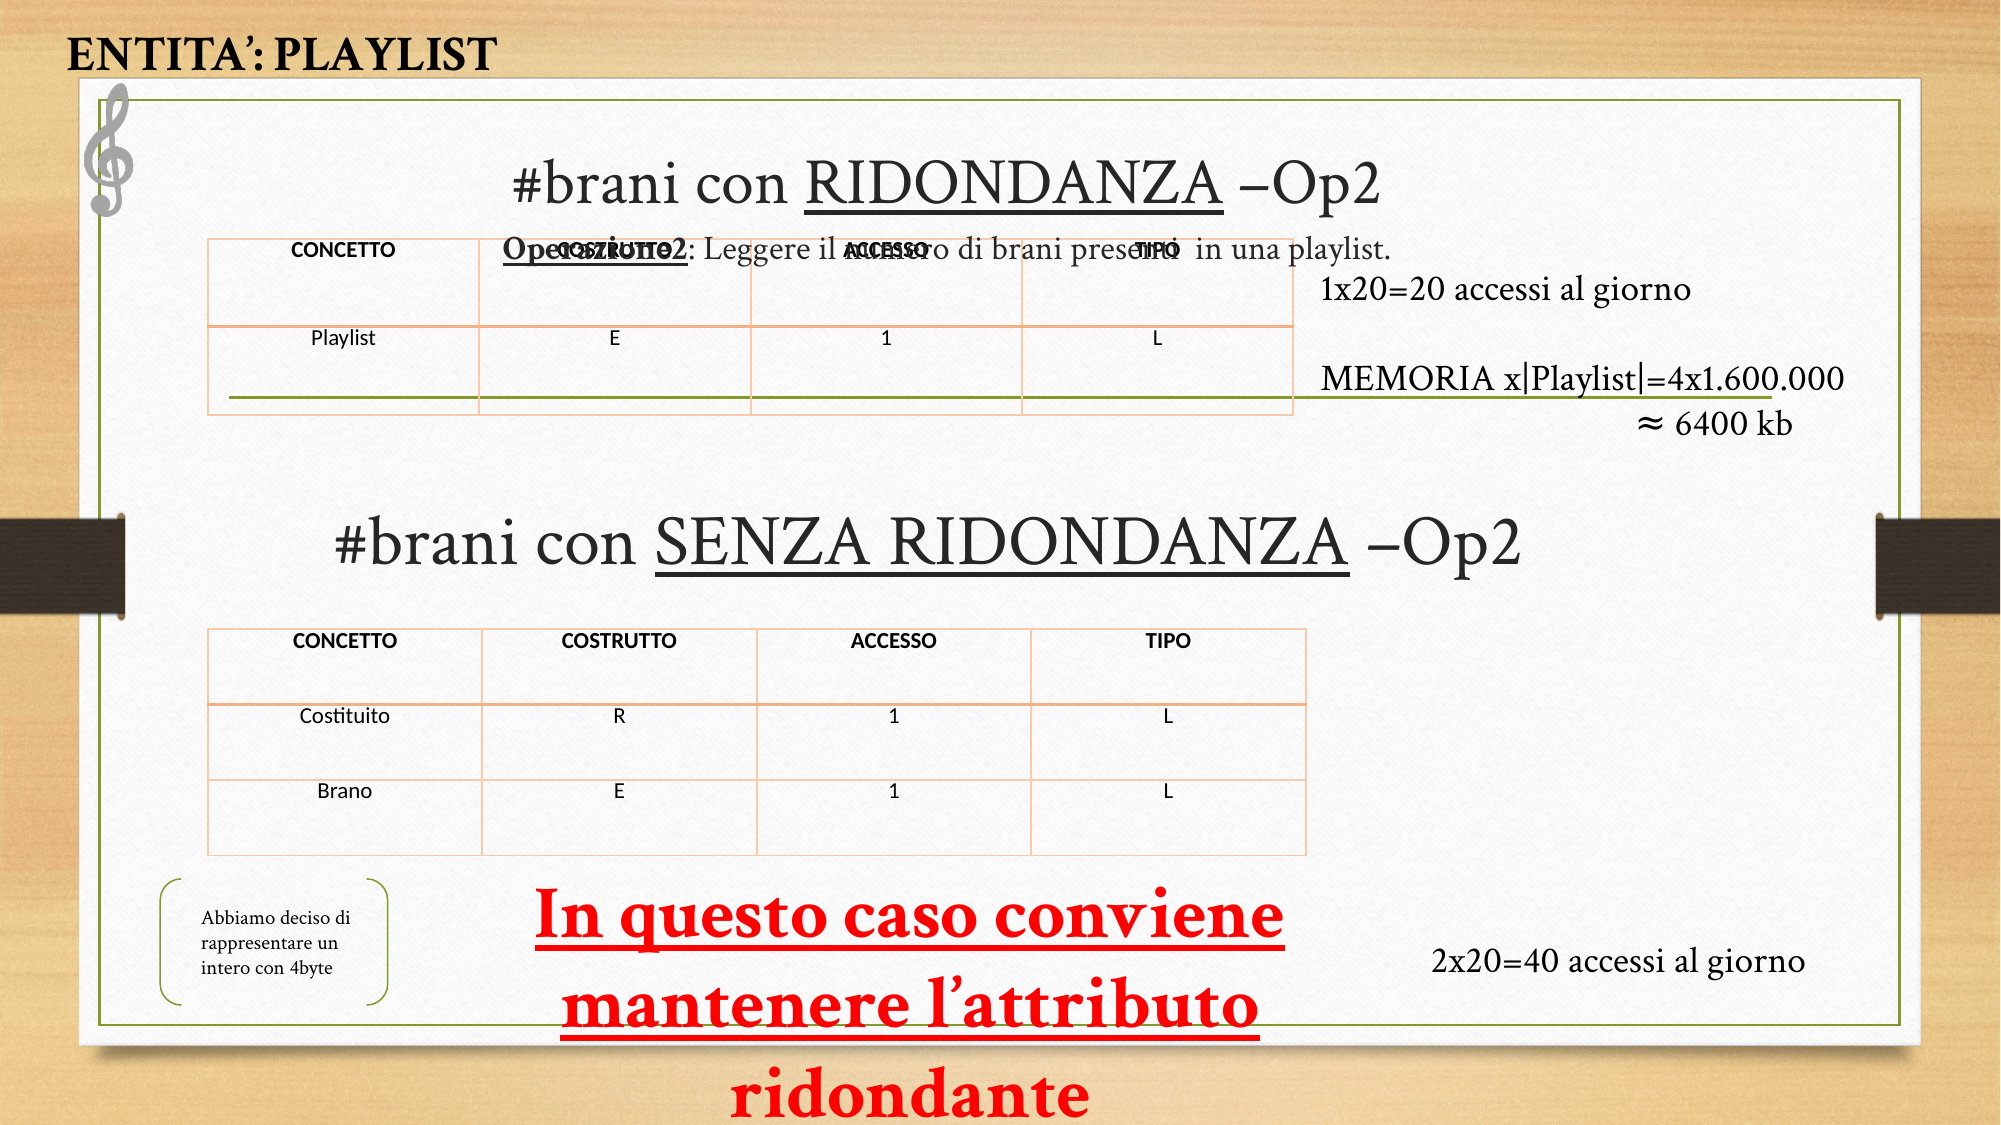

ENTITA’: PLAYLIST

#brani con RIDONDANZA –Op2
Operazione2: Leggere il numero di brani presenti  in una playlist.

| CONCETTO | COSTRUTTO | ACCESSO | TIPO |
| --- | --- | --- | --- |
| Playlist | E | 1 | L |
1x20=20 accessi al giorno

MEMORIA x|Playlist|=4x1.600.000
                                     ≈ 6400 kb
# #brani con SENZA RIDONDANZA –Op2
| CONCETTO | COSTRUTTO | ACCESSO | TIPO |
| --- | --- | --- | --- |
| Costituito | R | 1 | L |
| Brano | E | 1 | L |
In questo caso conviene mantenere l’attributo ridondante

Abbiamo deciso di rappresentare un intero con 4byte
2x20=40 accessi al giorno